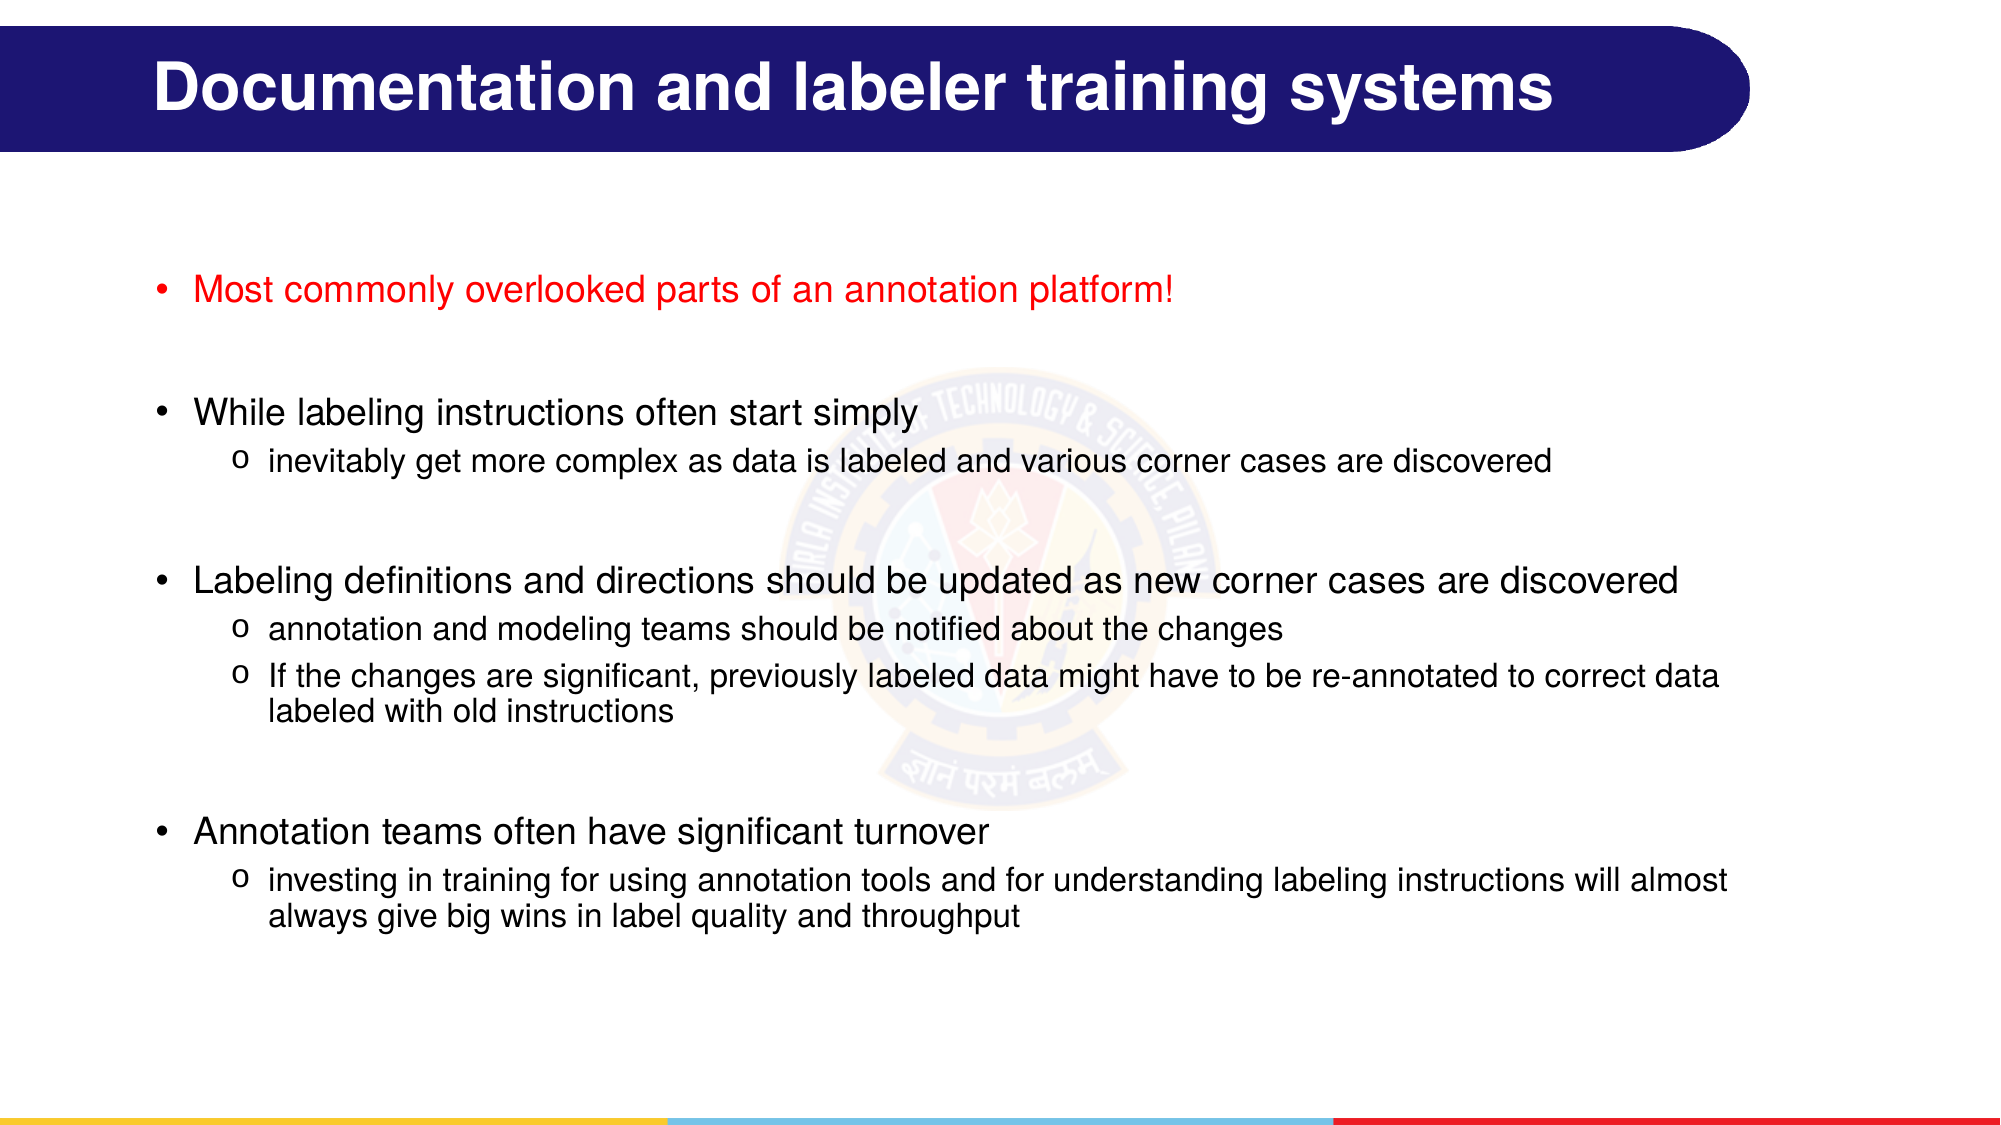

# Documentation and labeler training systems

Most commonly overlooked parts of an annotation platform!

While labeling instructions often start simply
inevitably get more complex as data is labeled and various corner cases are discovered

Labeling definitions and directions should be updated as new corner cases are discovered
annotation and modeling teams should be notified about the changes
If the changes are significant, previously labeled data might have to be re-annotated to correct data labeled with old instructions

Annotation teams often have significant turnover
investing in training for using annotation tools and for understanding labeling instructions will almost always give big wins in label quality and throughput